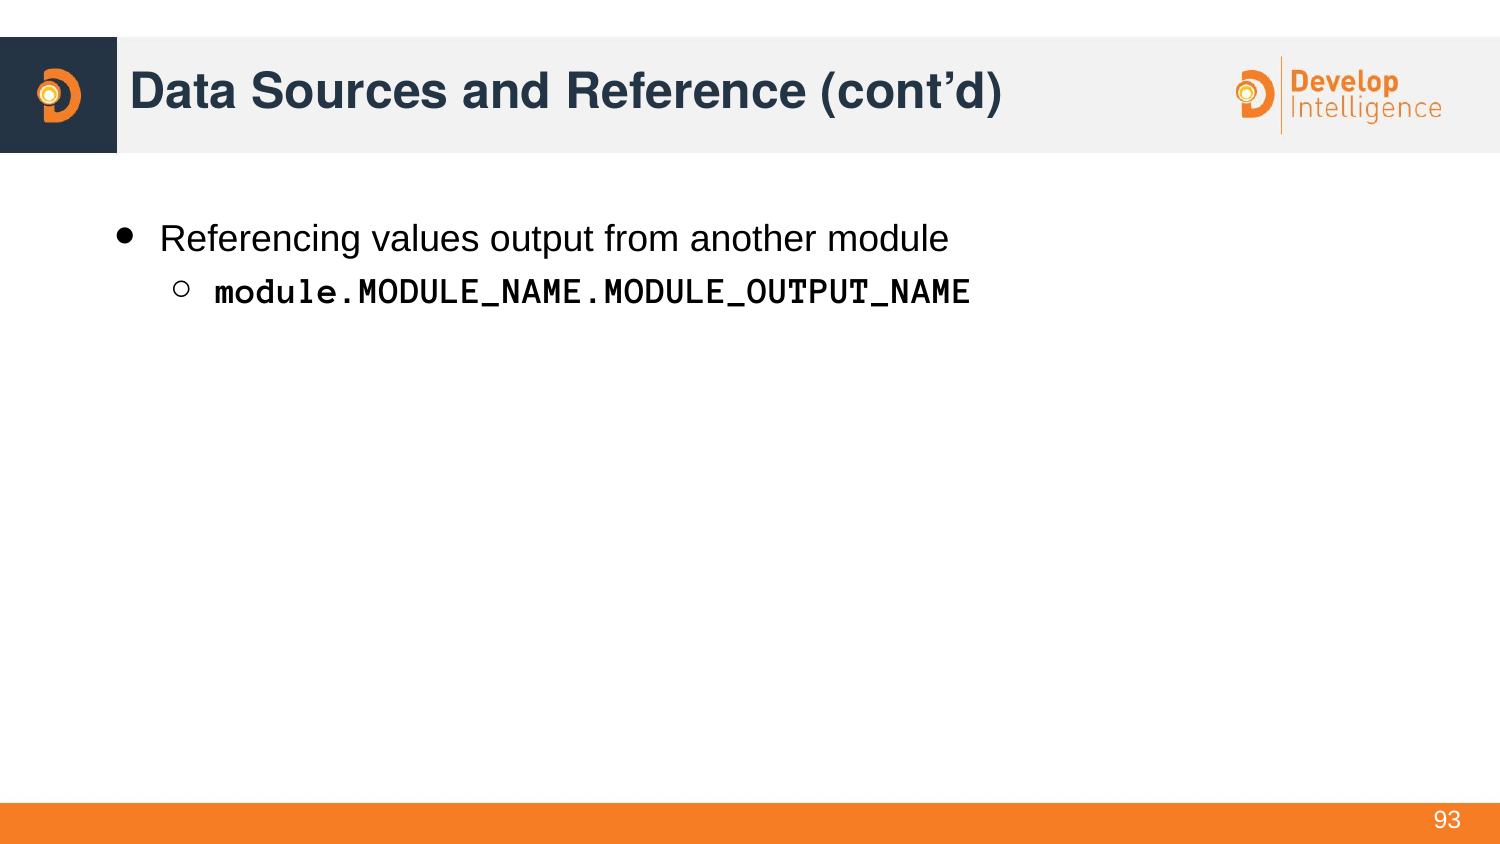

# Data Sources and Reference (cont’d)
Referencing values output from another module
module.MODULE_NAME.MODULE_OUTPUT_NAME
93